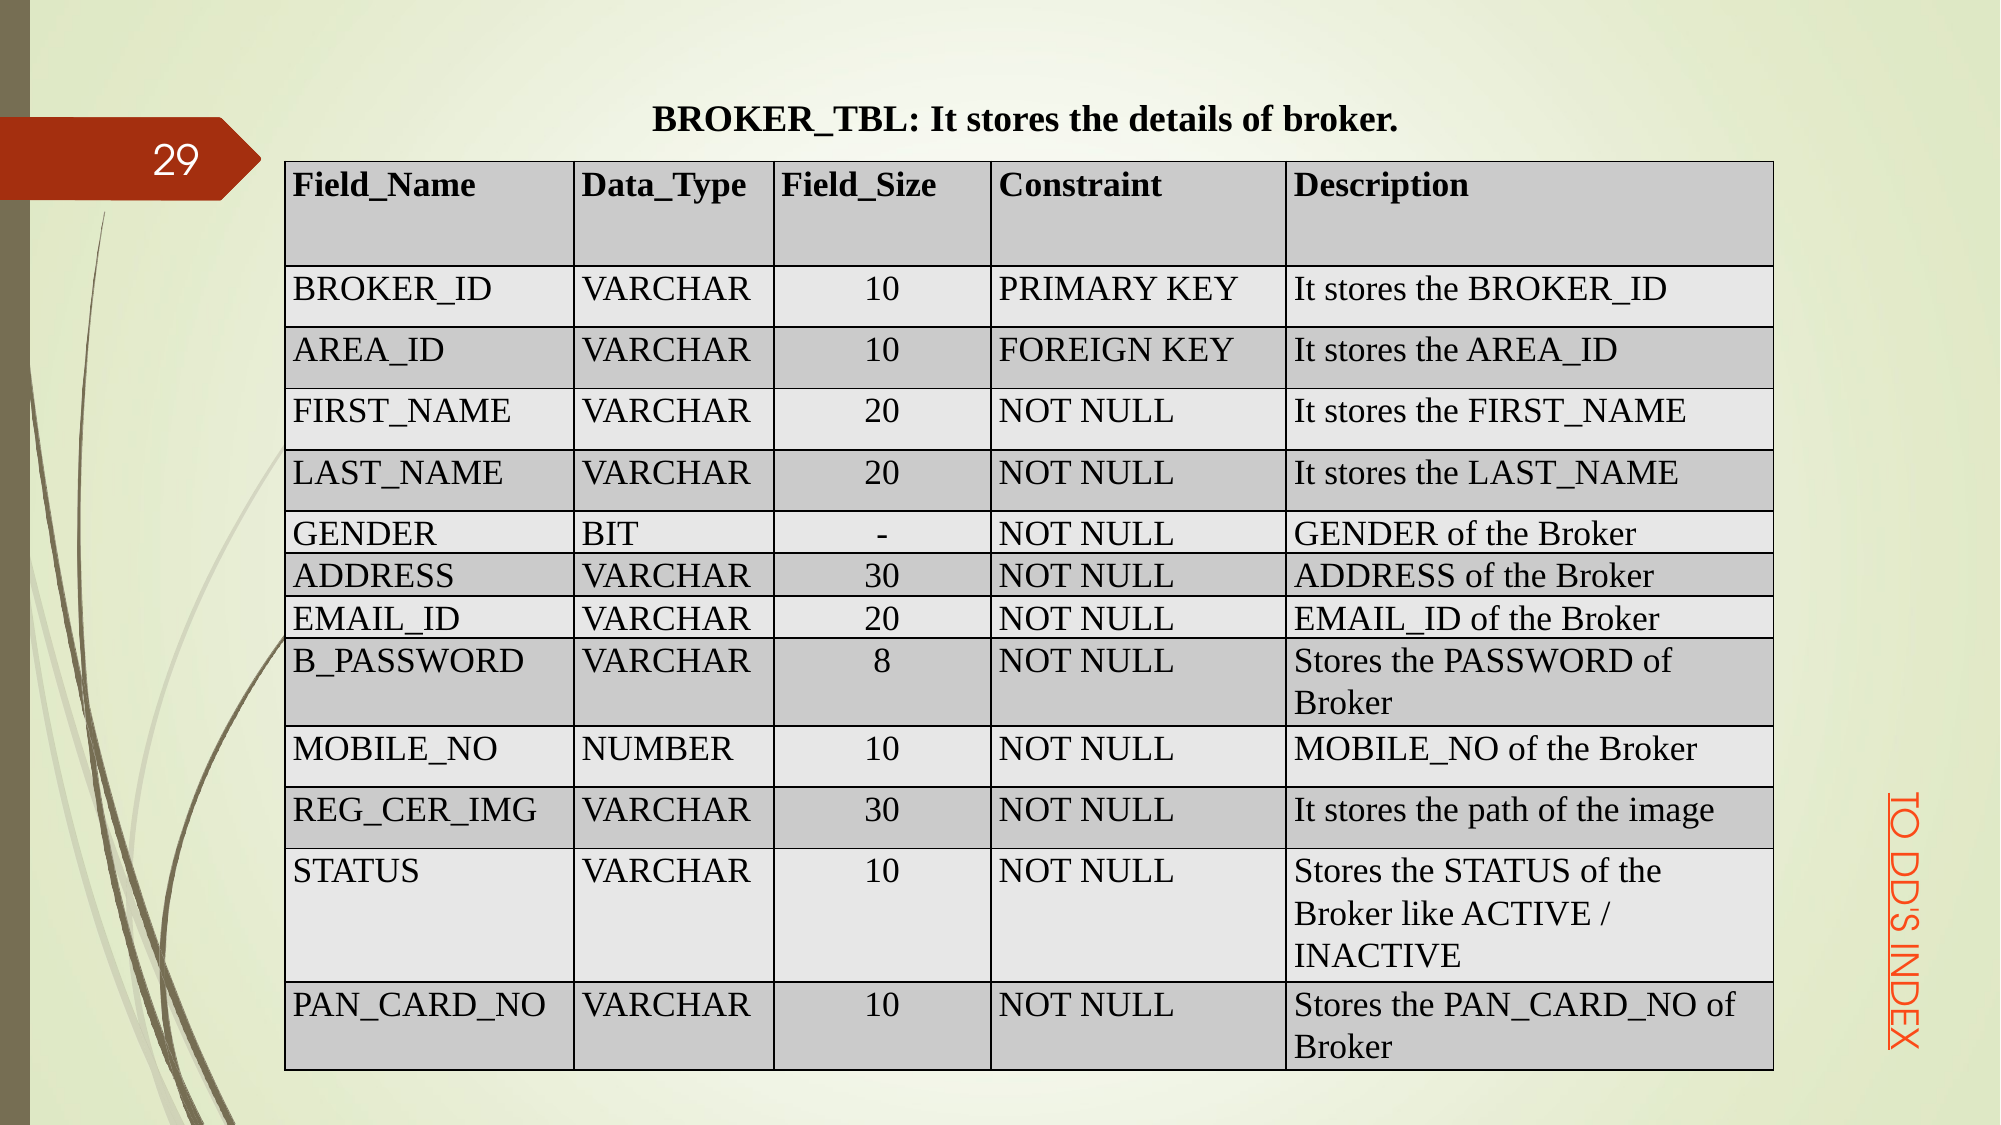

BROKER_TBL: It stores the details of broker.

29
| Field\_Name | Data\_Type | Field\_Size | Constraint | Description |
| --- | --- | --- | --- | --- |
| BROKER\_ID | VARCHAR | 10 | PRIMARY KEY | It stores the BROKER\_ID |
| AREA\_ID | VARCHAR | 10 | FOREIGN KEY | It stores the AREA\_ID |
| FIRST\_NAME | VARCHAR | 20 | NOT NULL | It stores the FIRST\_NAME |
| LAST\_NAME | VARCHAR | 20 | NOT NULL | It stores the LAST\_NAME |
| GENDER | BIT | - | NOT NULL | GENDER of the Broker |
| ADDRESS | VARCHAR | 30 | NOT NULL | ADDRESS of the Broker |
| EMAIL\_ID | VARCHAR | 20 | NOT NULL | EMAIL\_ID of the Broker |
| B\_PASSWORD | VARCHAR | 8 | NOT NULL | Stores the PASSWORD of Broker |
| MOBILE\_NO | NUMBER | 10 | NOT NULL | MOBILE\_NO of the Broker |
| REG\_CER\_IMG | VARCHAR | 30 | NOT NULL | It stores the path of the image |
| STATUS | VARCHAR | 10 | NOT NULL | Stores the STATUS of the Broker like ACTIVE / INACTIVE |
| PAN\_CARD\_NO | VARCHAR | 10 | NOT NULL | Stores the PAN\_CARD\_NO of Broker |
TO DD'S INDEX